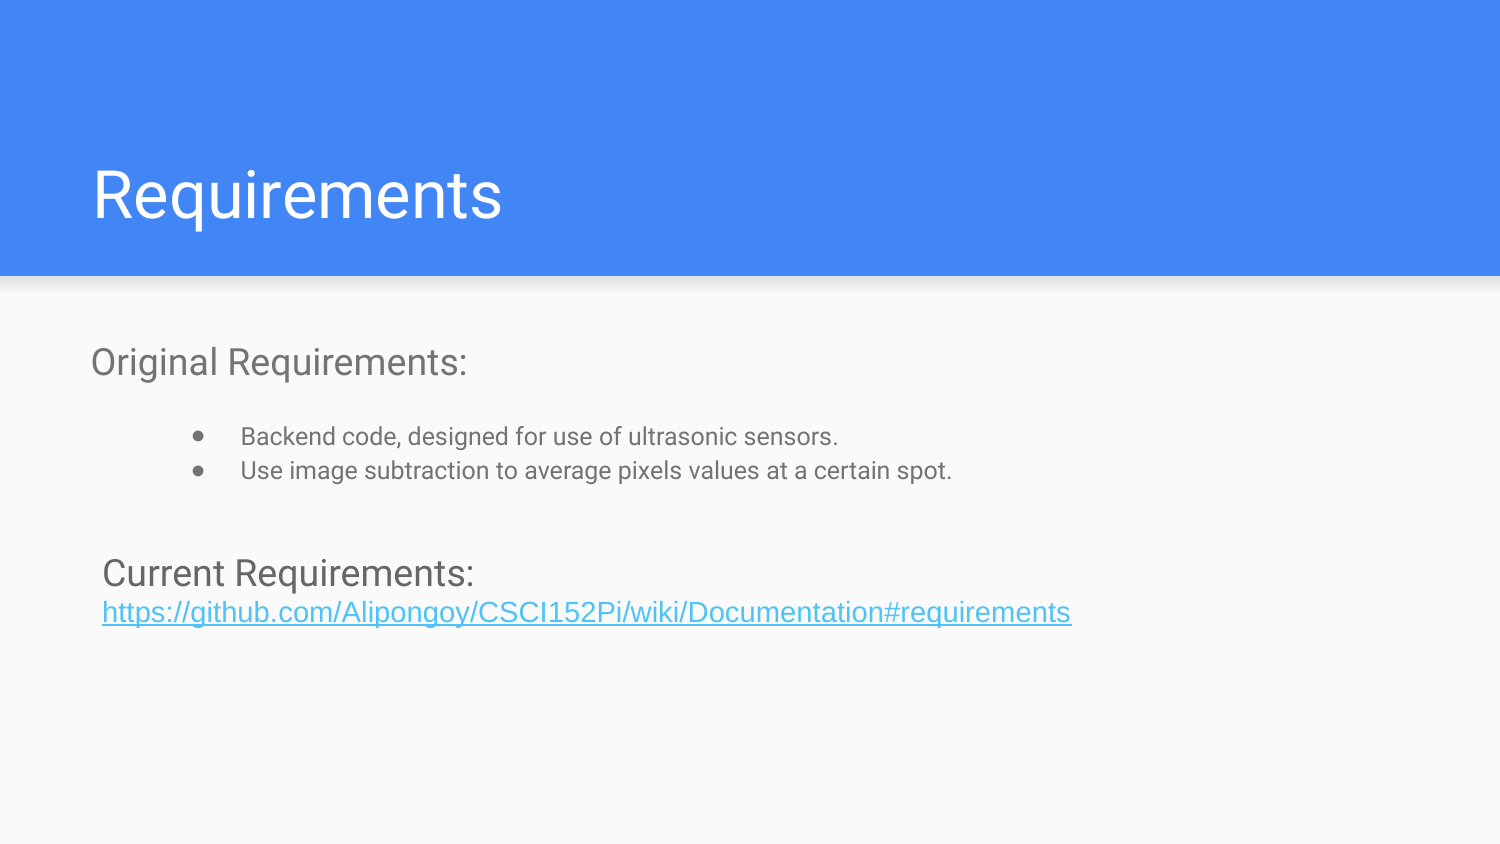

# Requirements
Original Requirements:
Backend code, designed for use of ultrasonic sensors.
Use image subtraction to average pixels values at a certain spot.
Current Requirements:
https://github.com/Alipongoy/CSCI152Pi/wiki/Documentation#requirements